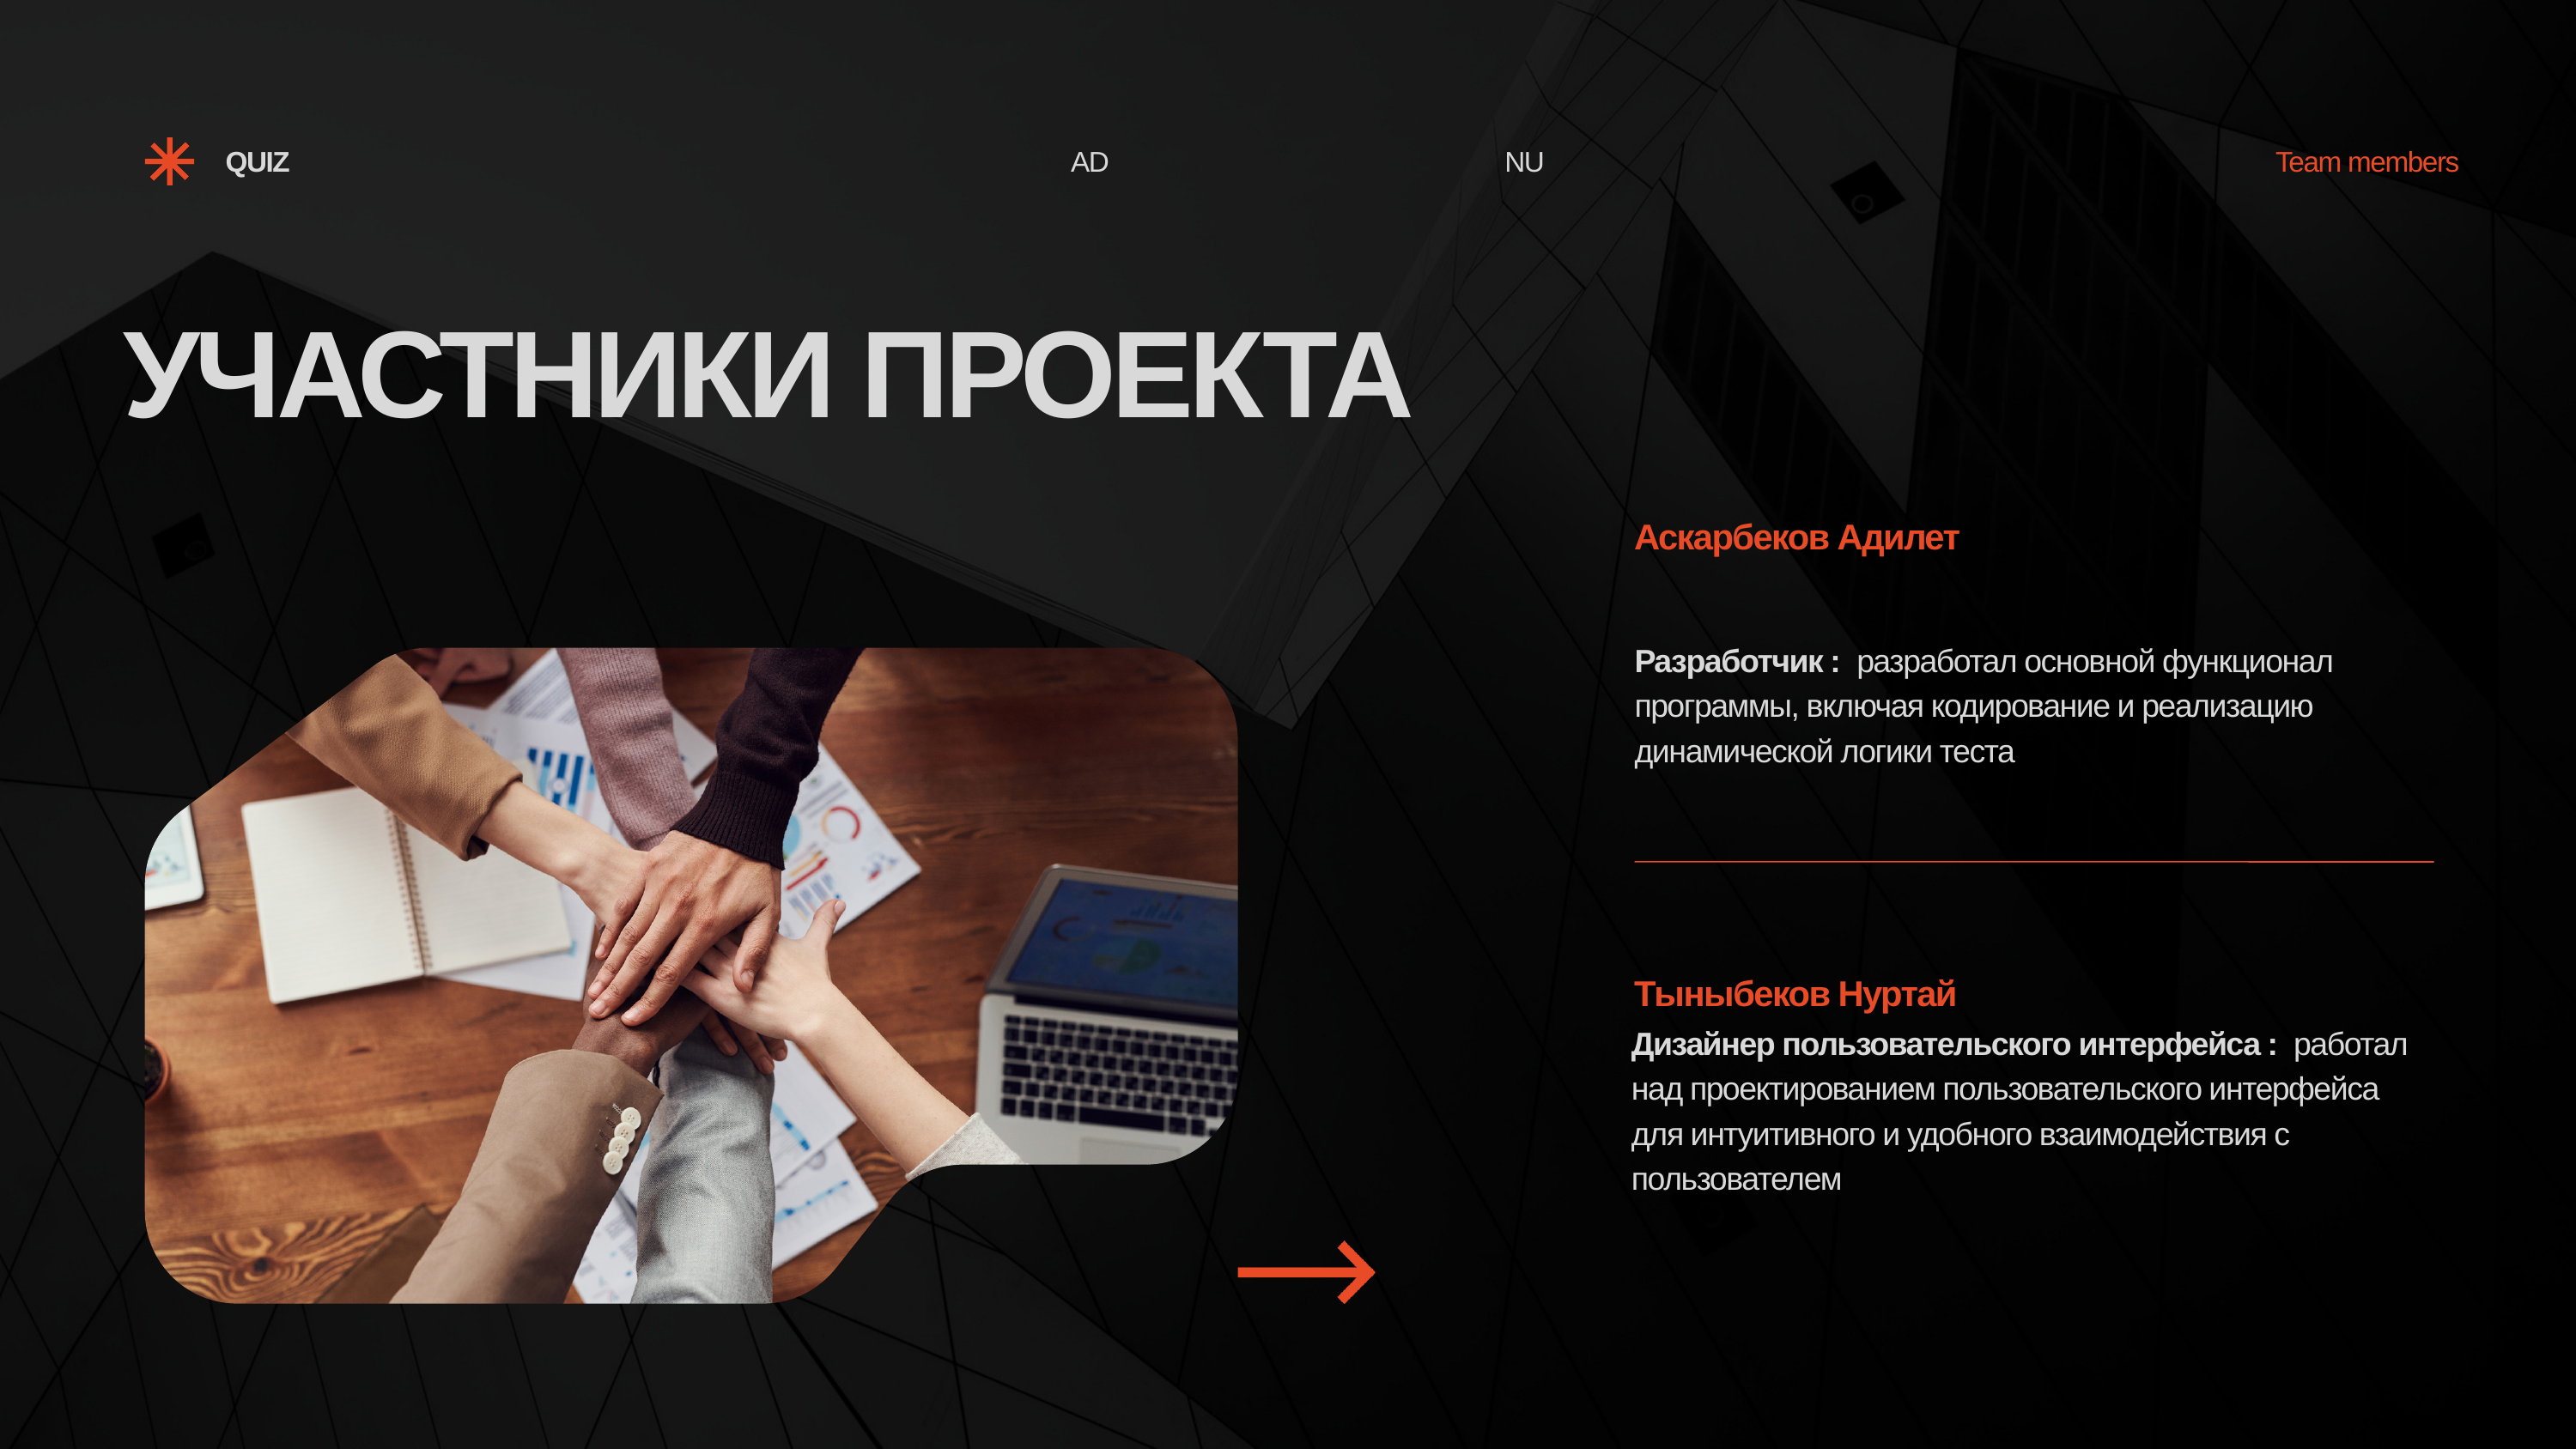

QUIZ

AD
NU
Team members
УЧАСТНИКИ ПРОЕКТА
Аскарбеков Адилет
Разработчик :  разработал основной функционал программы, включая кодирование и реализацию динамической логики теста

Тыныбеков Нуртай
Дизайнер пользовательского интерфейса :  работал над проектированием пользовательского интерфейса для интуитивного и удобного взаимодействия с пользователем